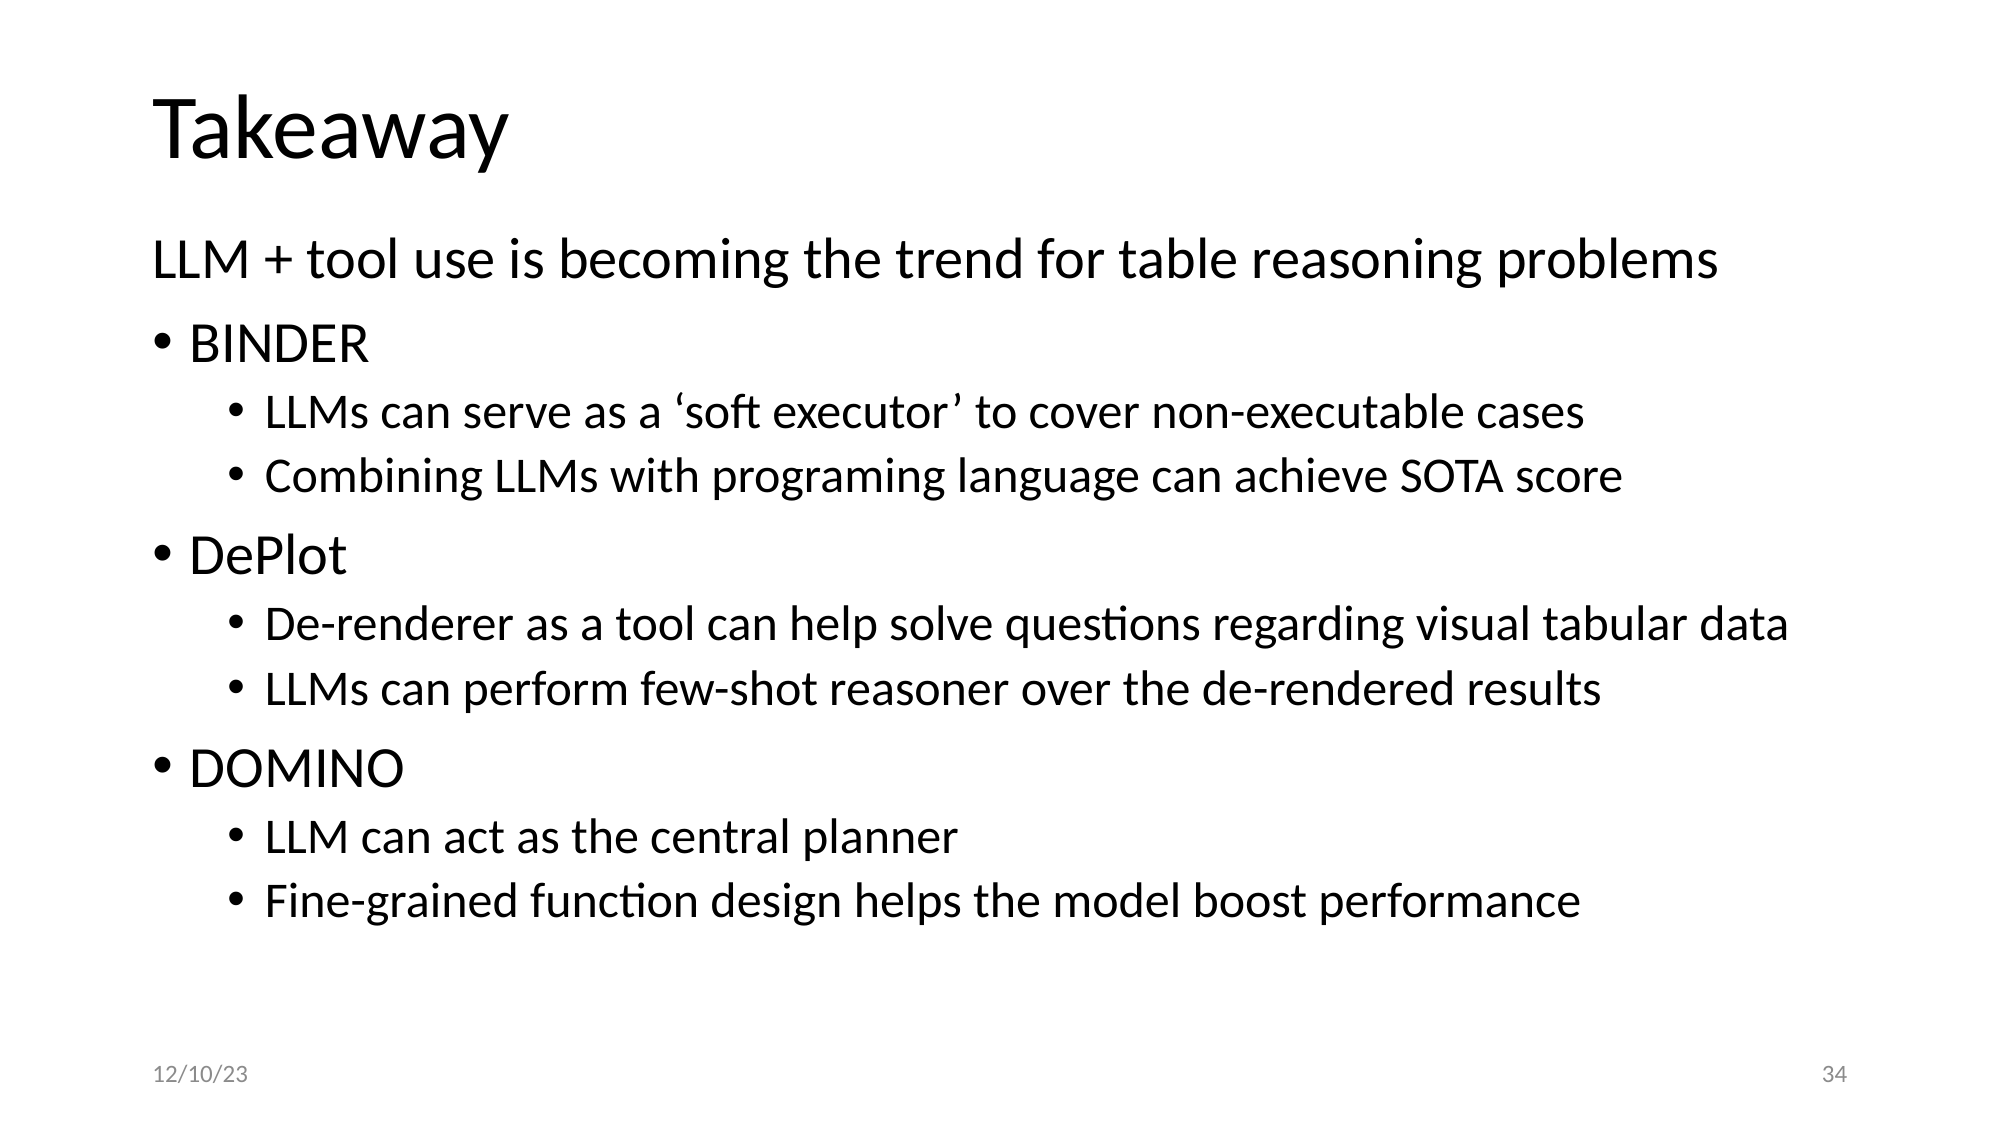

# Takeaway
LLM + tool use is becoming the trend for table reasoning problems
BINDER
LLMs can serve as a ‘soft executor’ to cover non-executable cases
Combining LLMs with programing language can achieve SOTA score
DePlot
De-renderer as a tool can help solve questions regarding visual tabular data
LLMs can perform few-shot reasoner over the de-rendered results
DOMINO
LLM can act as the central planner
Fine-grained function design helps the model boost performance

12/10/23
34